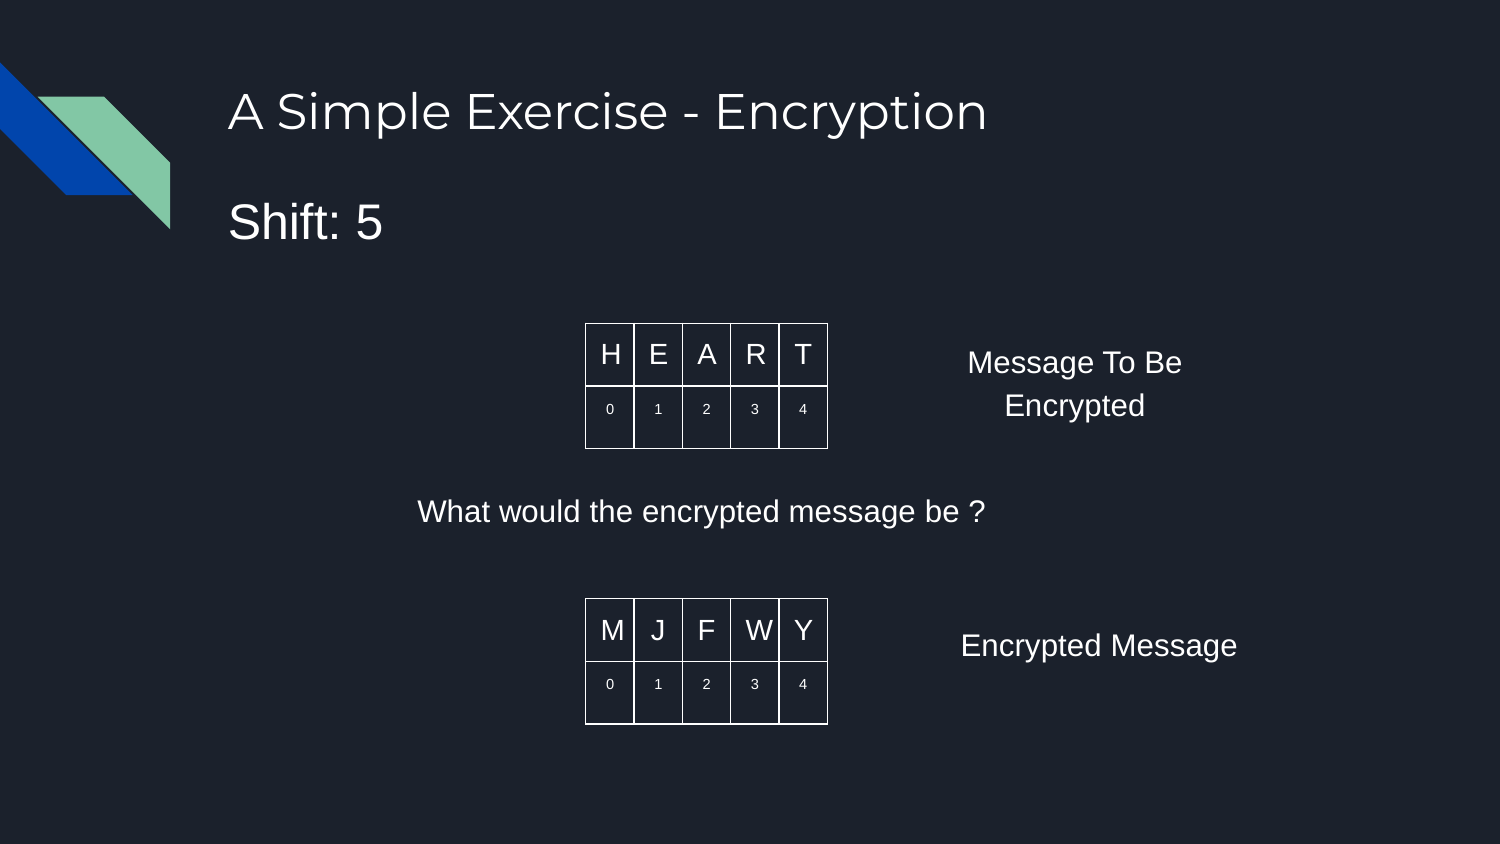

# A Simple Exercise - Encryption
Shift: 5

Message To Be Encrypted
| H | E | A | R | T |
| --- | --- | --- | --- | --- |
| 0 | 1 | 2 | 3 | 4 |
What would the encrypted message be ?
| M | J | F | W | Y |
| --- | --- | --- | --- | --- |
| 0 | 1 | 2 | 3 | 4 |
Encrypted Message